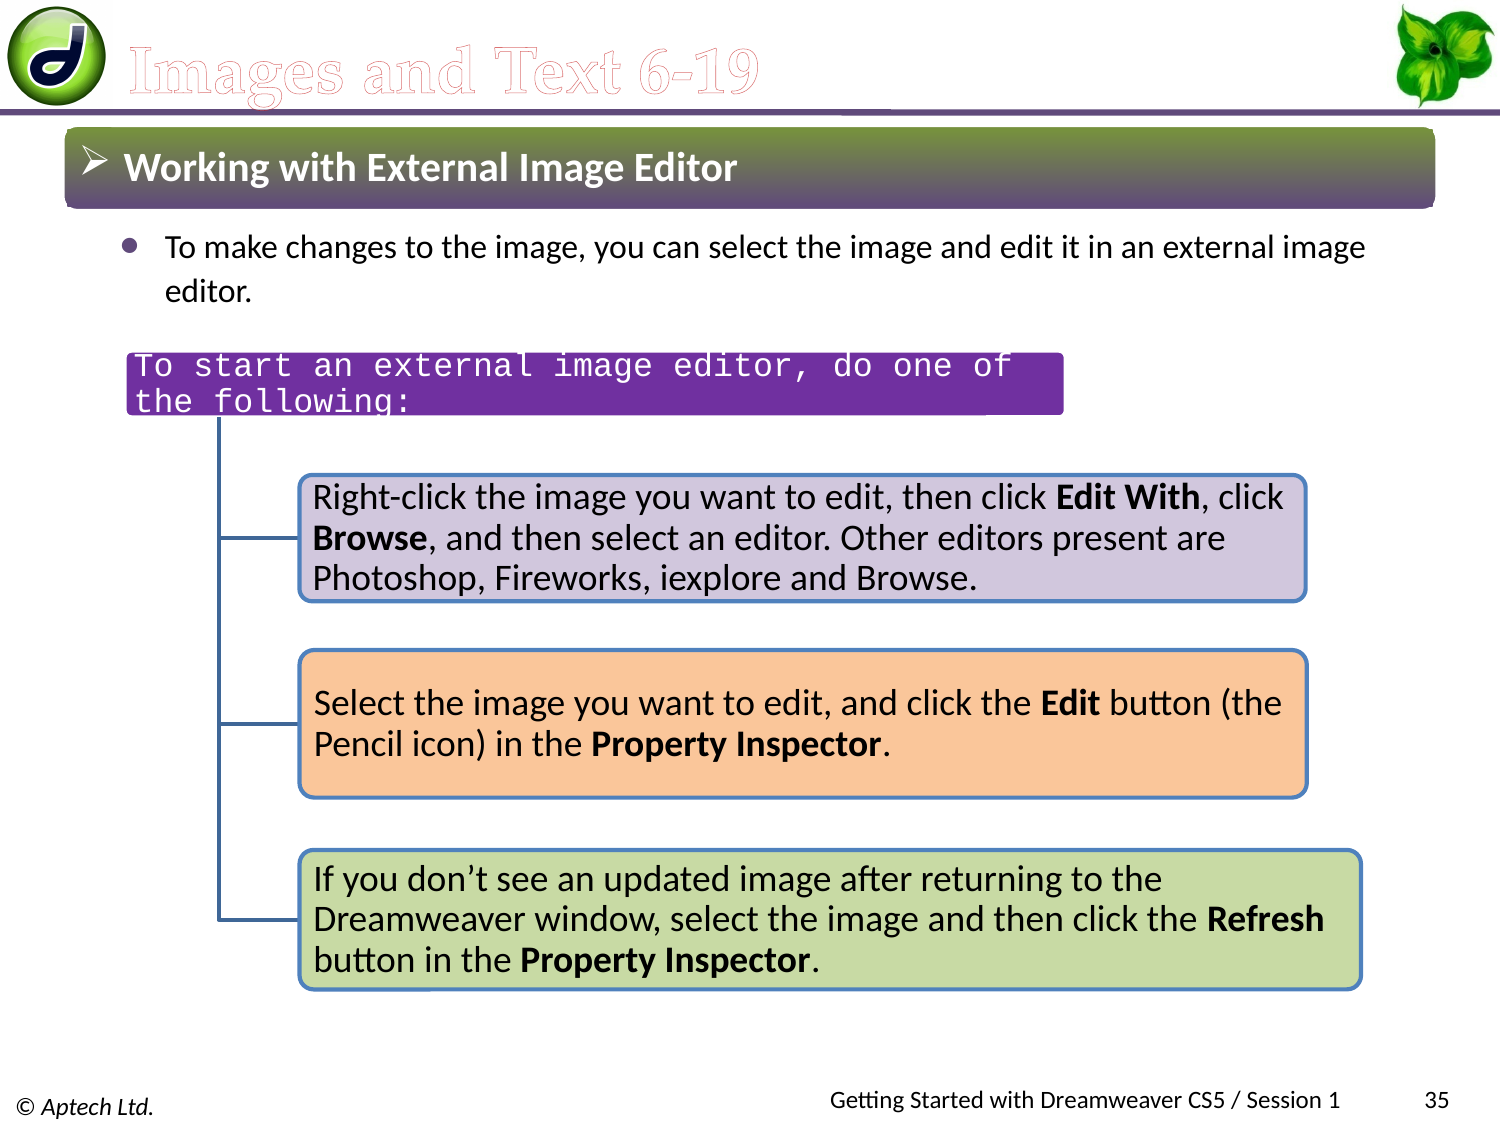

# Images and Text 6-19

 Working with External Image Editor
To make changes to the image, you can select the image and edit it in an external image editor.
To start an external image editor, do one of the following:
Right-click the image you want to edit, then click Edit With, click Browse, and then select an editor. Other editors present are Photoshop, Fireworks, iexplore and Browse.
Select the image you want to edit, and click the Edit button (the Pencil icon) in the Property Inspector.
If you don’t see an updated image after returning to the Dreamweaver window, select the image and then click the Refresh button in the Property Inspector.
Getting Started with Dreamweaver CS5 / Session 1
35